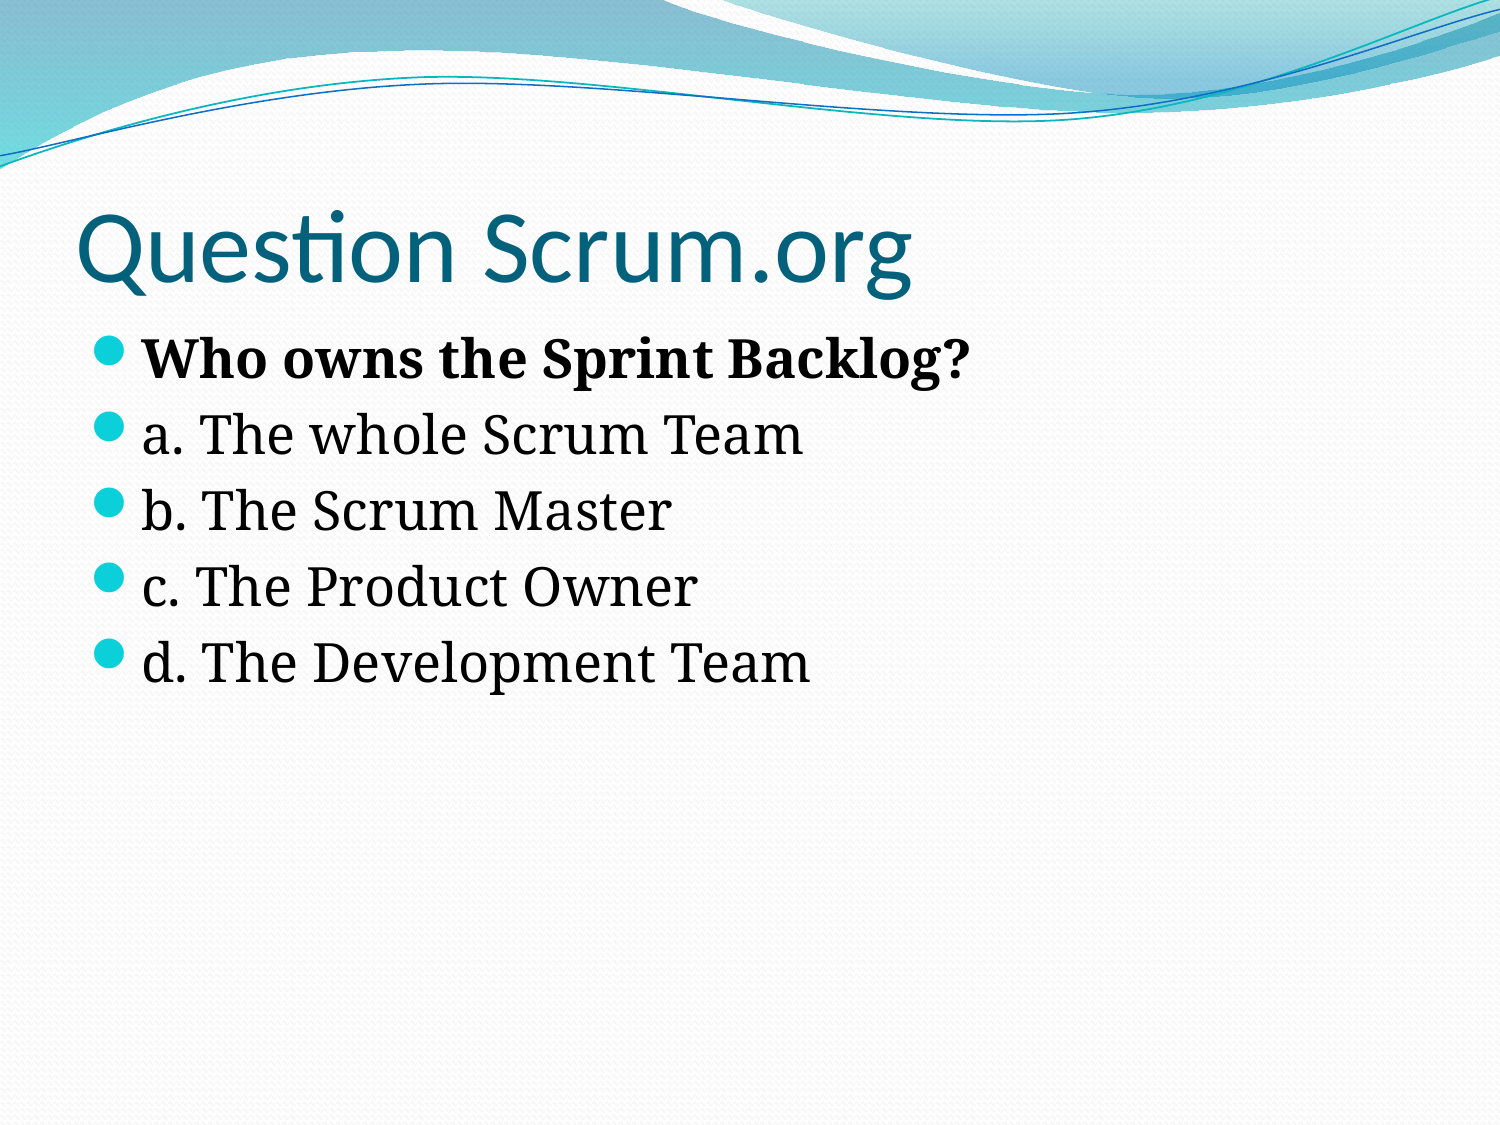

# Question Scrum.org
Who owns the Sprint Backlog?
a. The whole Scrum Team
b. The Scrum Master
c. The Product Owner
d. The Development Team